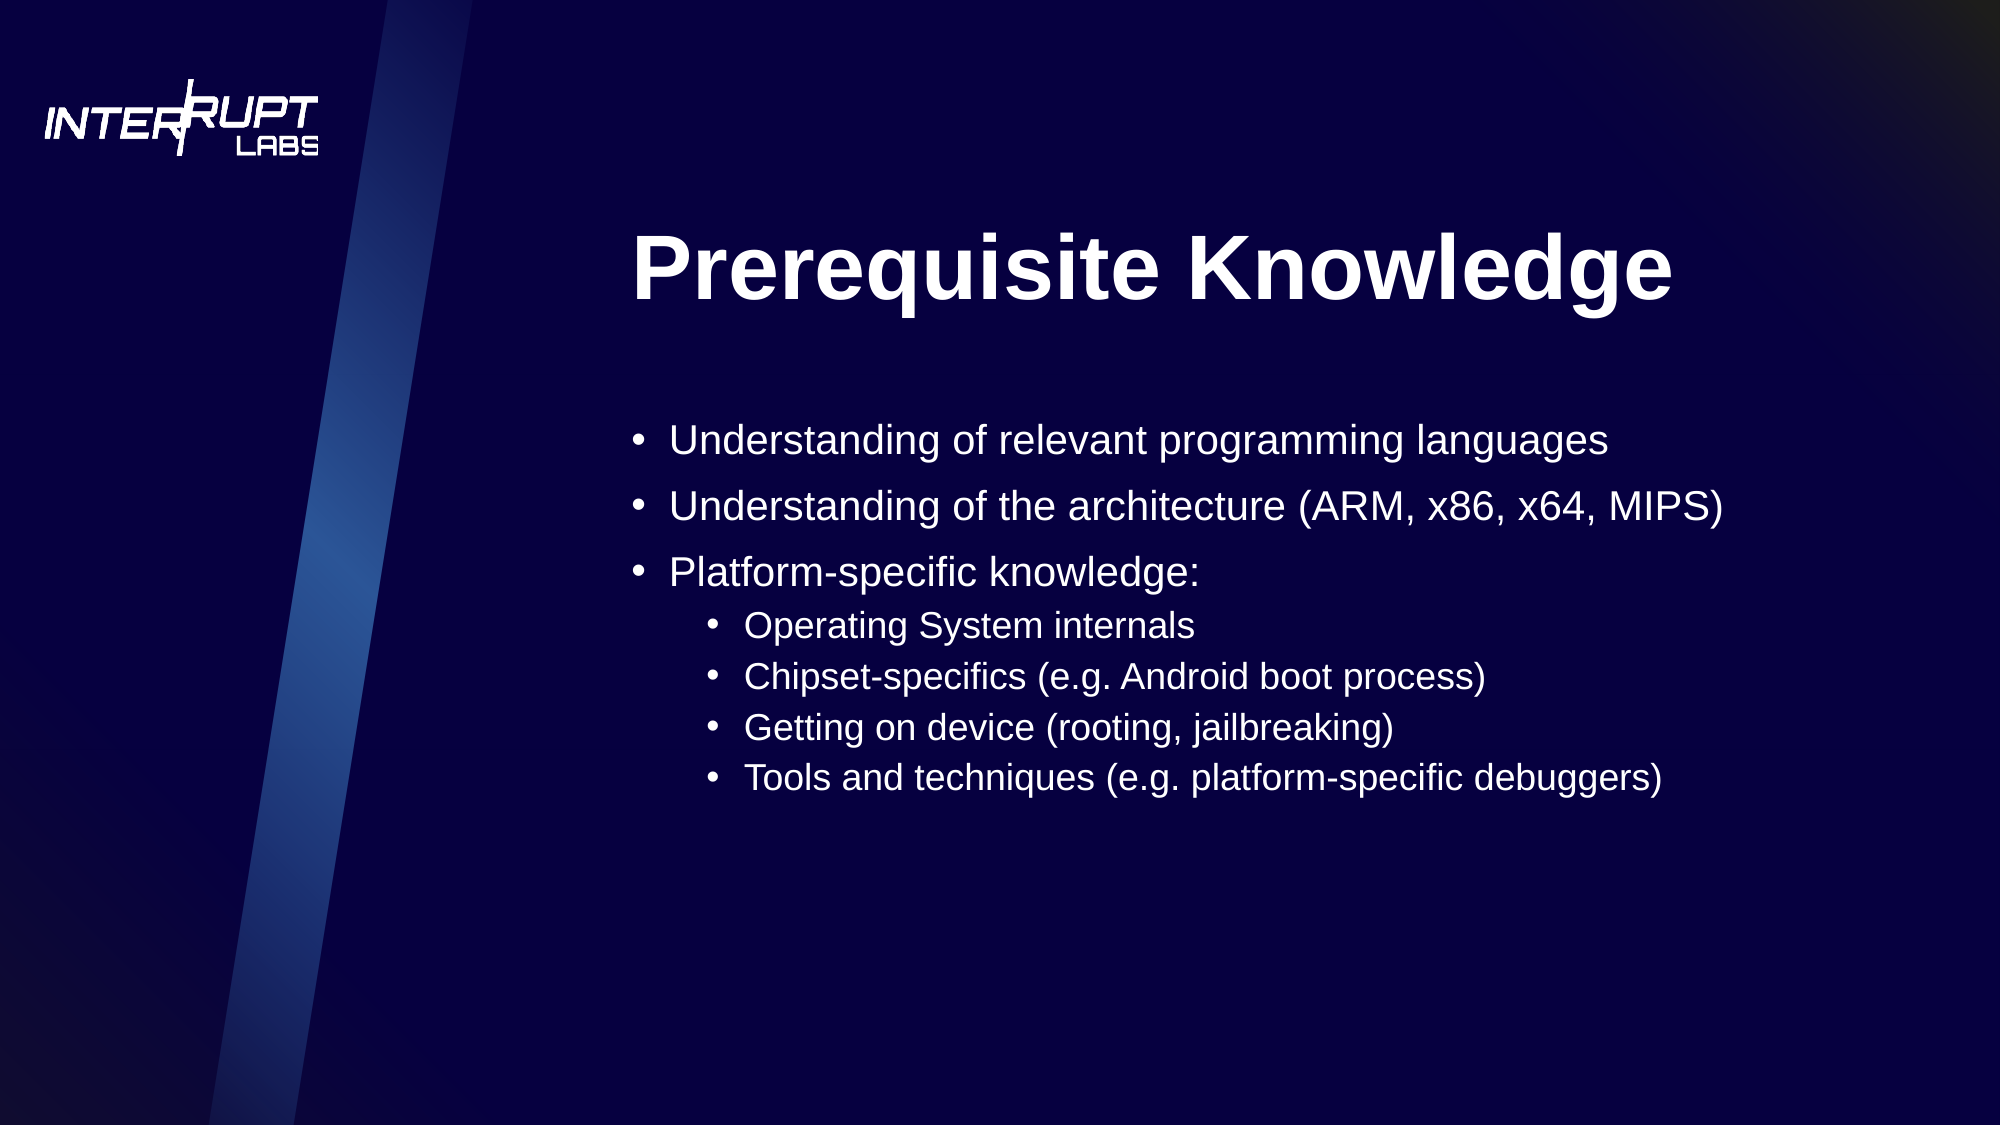

# Prerequisite Knowledge
Understanding of relevant programming languages
Understanding of the architecture (ARM, x86, x64, MIPS)
Platform-specific knowledge:
Operating System internals
Chipset-specifics (e.g. Android boot process)
Getting on device (rooting, jailbreaking)
Tools and techniques (e.g. platform-specific debuggers)